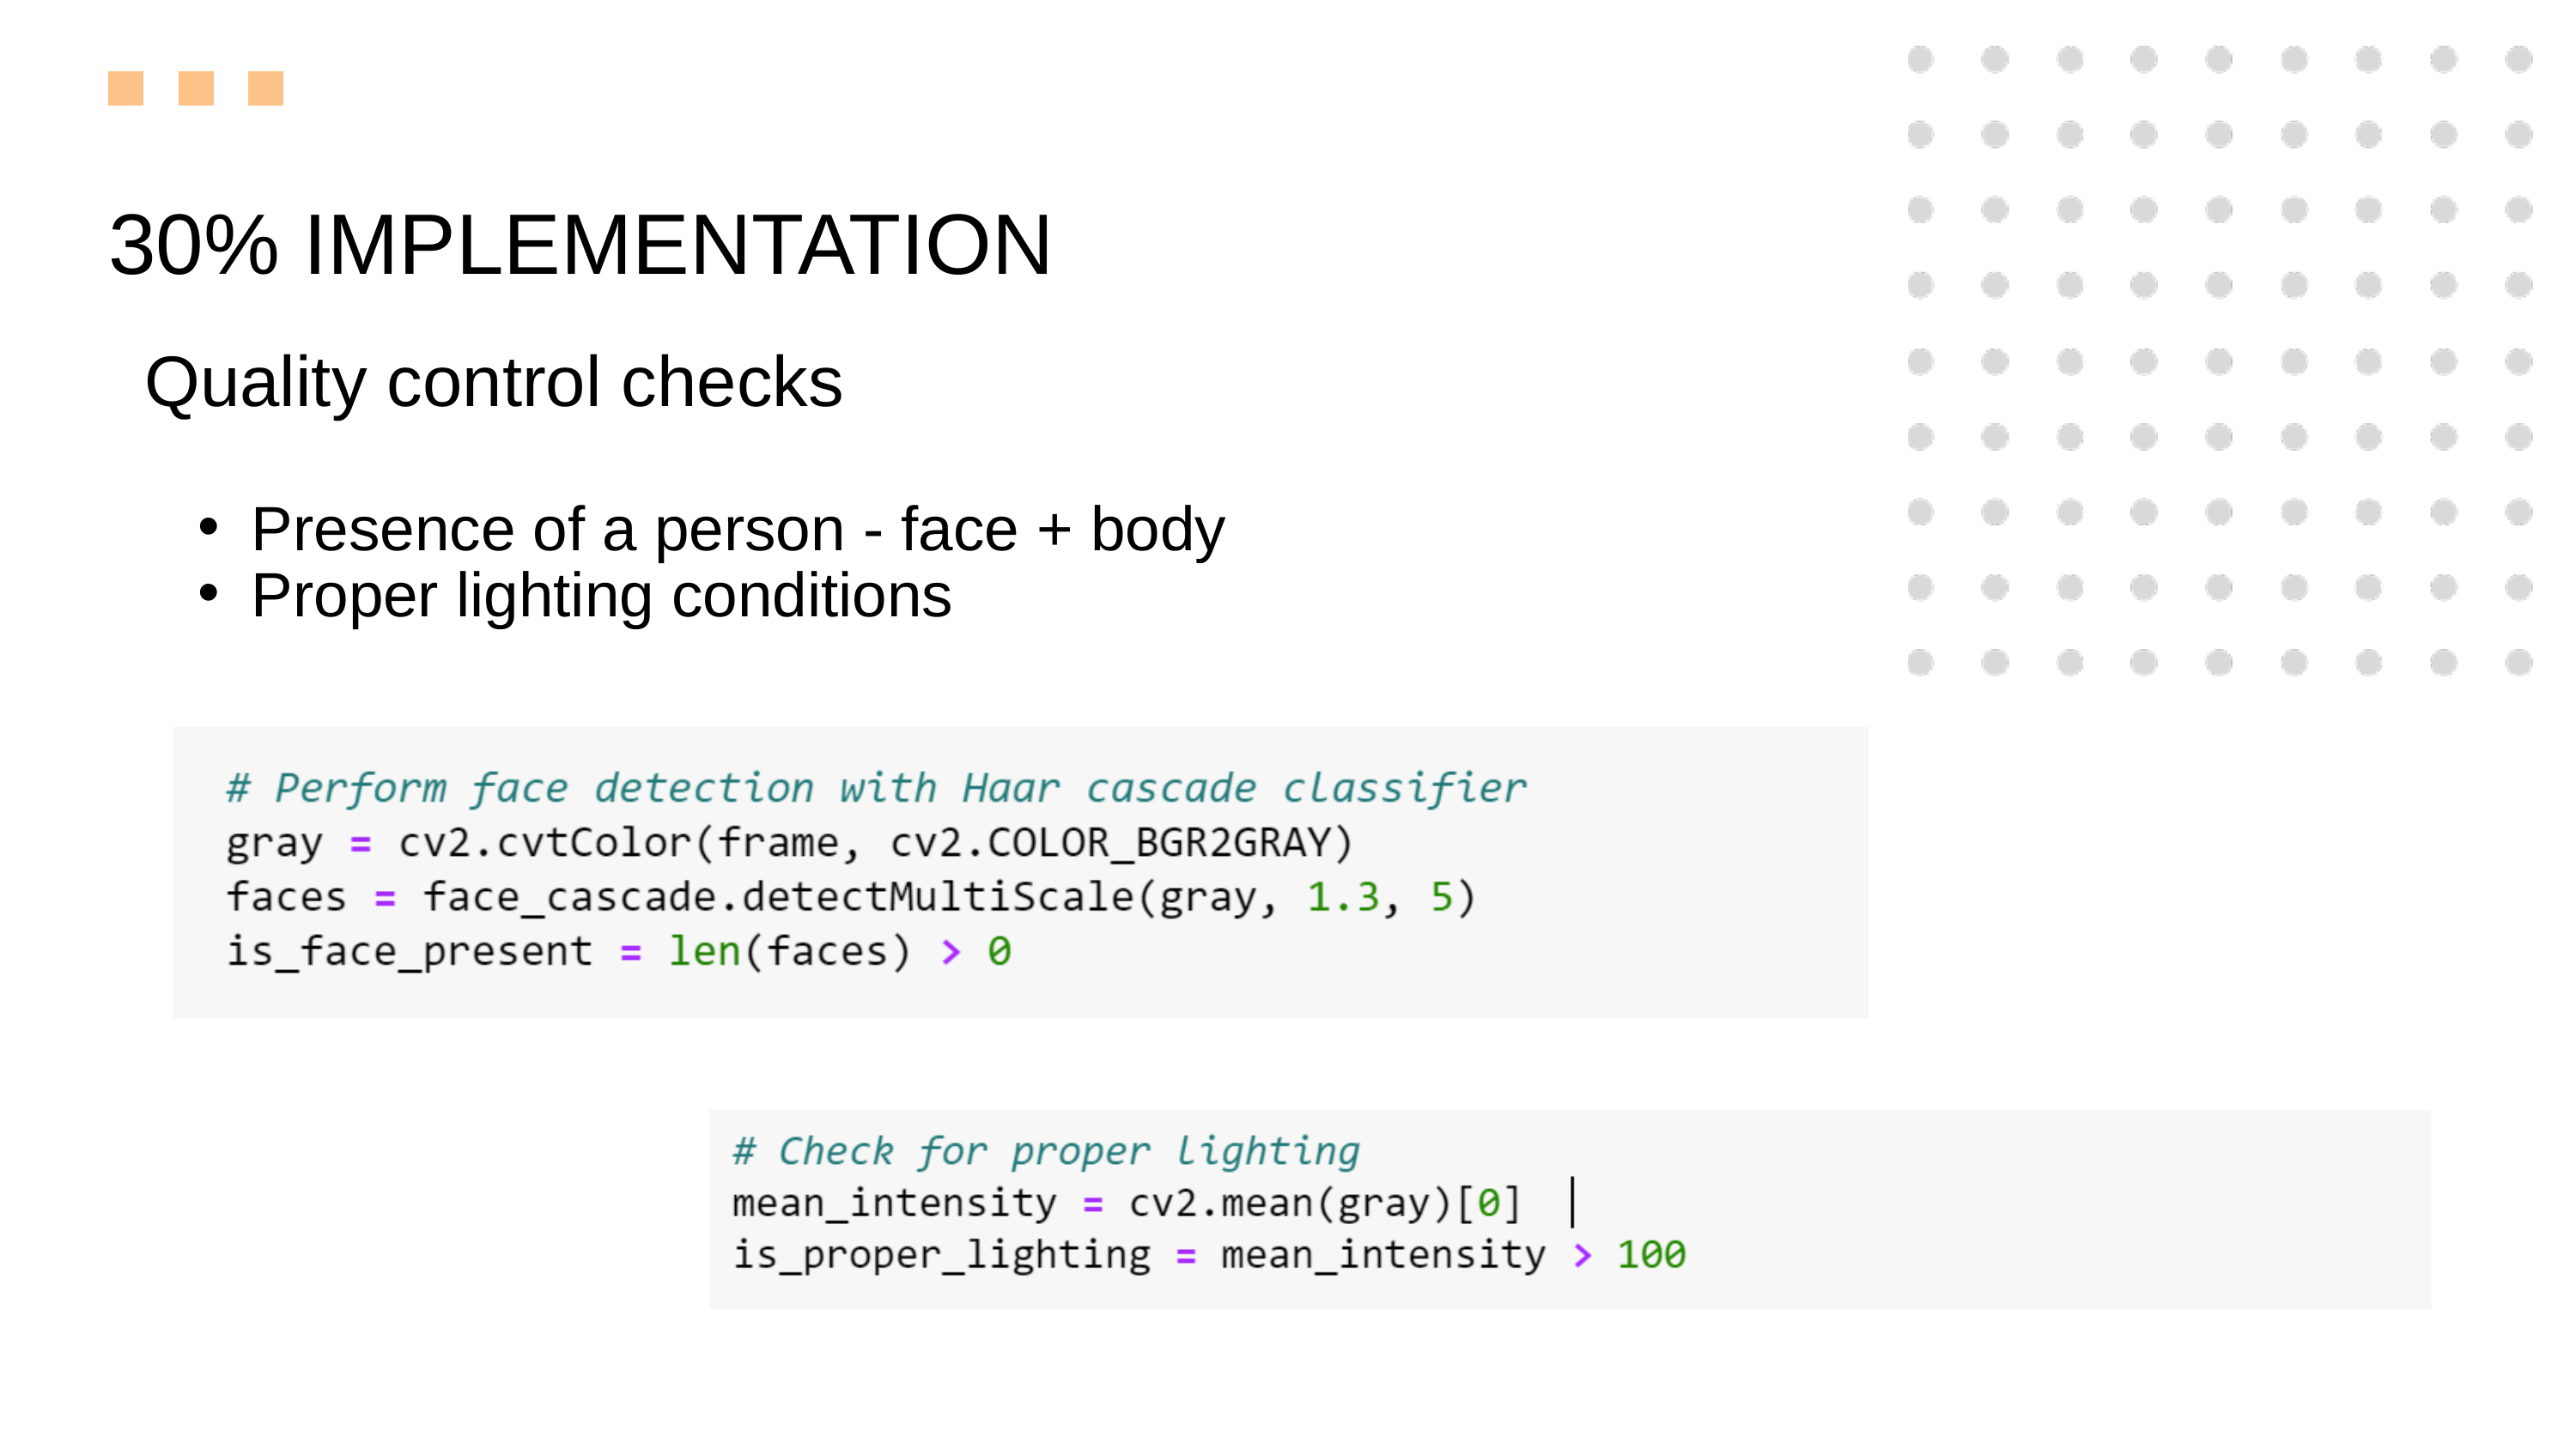

30% IMPLEMENTATION
Quality control checks

Presence of a person - face + body
Proper lighting conditions